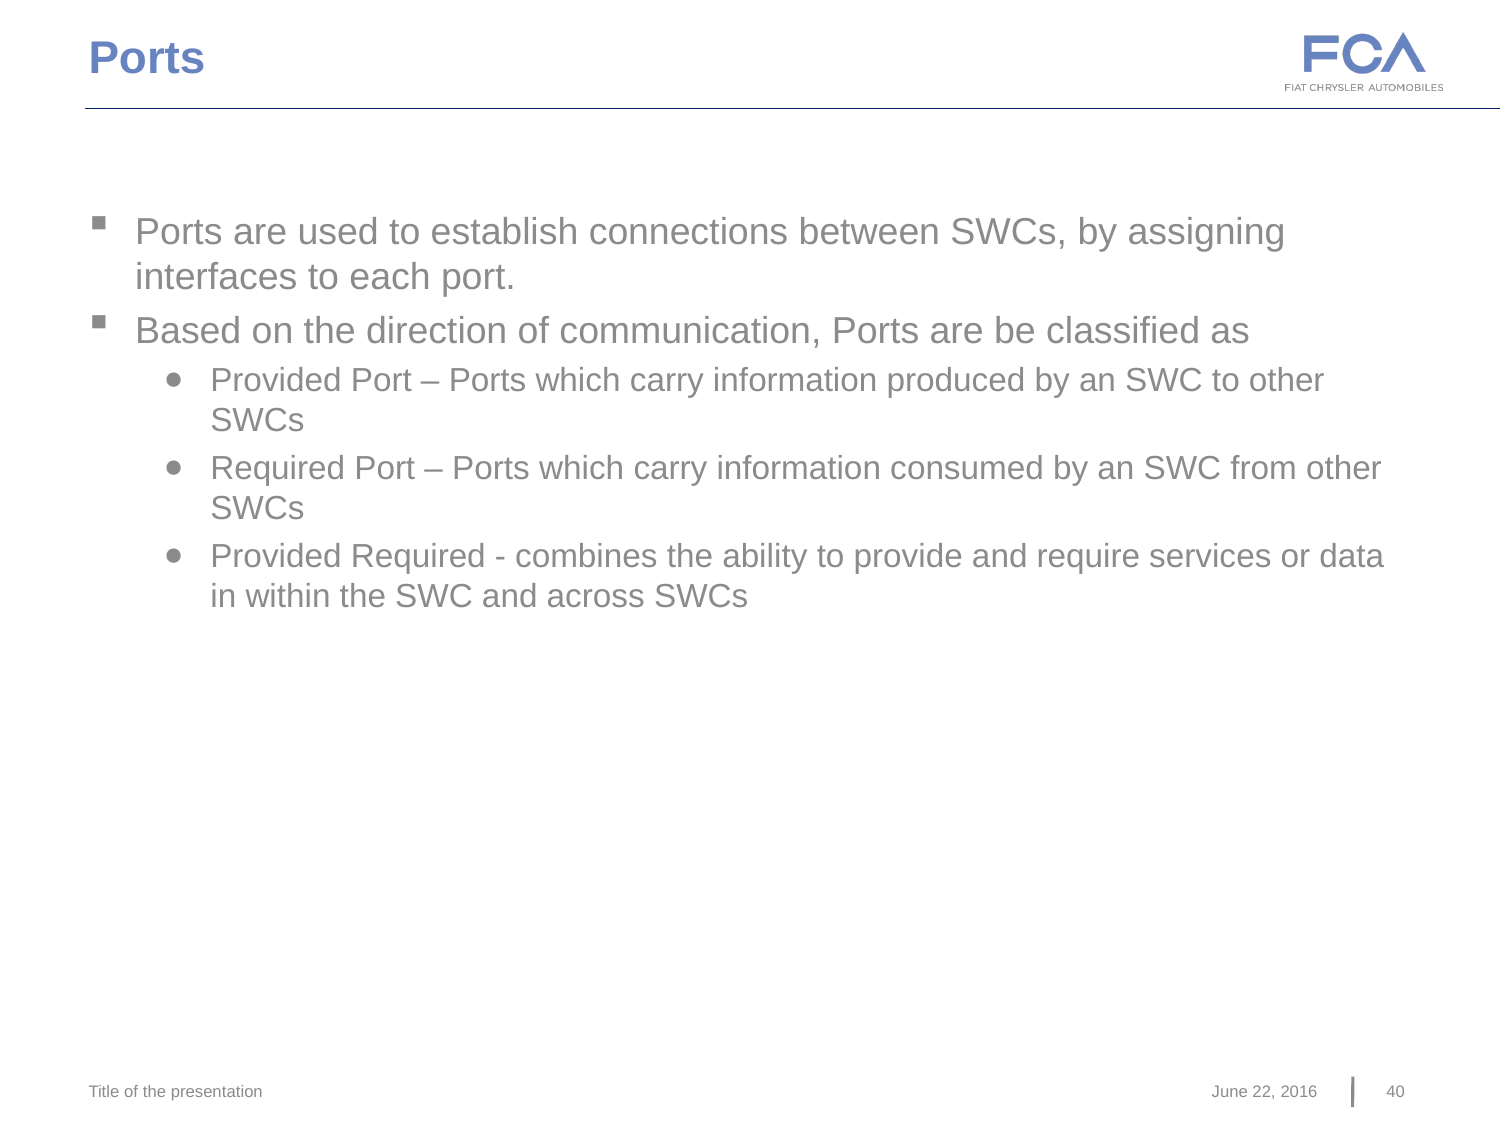

Ports
Ports are used to establish connections between SWCs, by assigning interfaces to each port.
Based on the direction of communication, Ports are be classified as
Provided Port – Ports which carry information produced by an SWC to other SWCs
Required Port – Ports which carry information consumed by an SWC from other SWCs
Provided Required - combines the ability to provide and require services or data in within the SWC and across SWCs
Title of the presentation
June 22, 2016
40